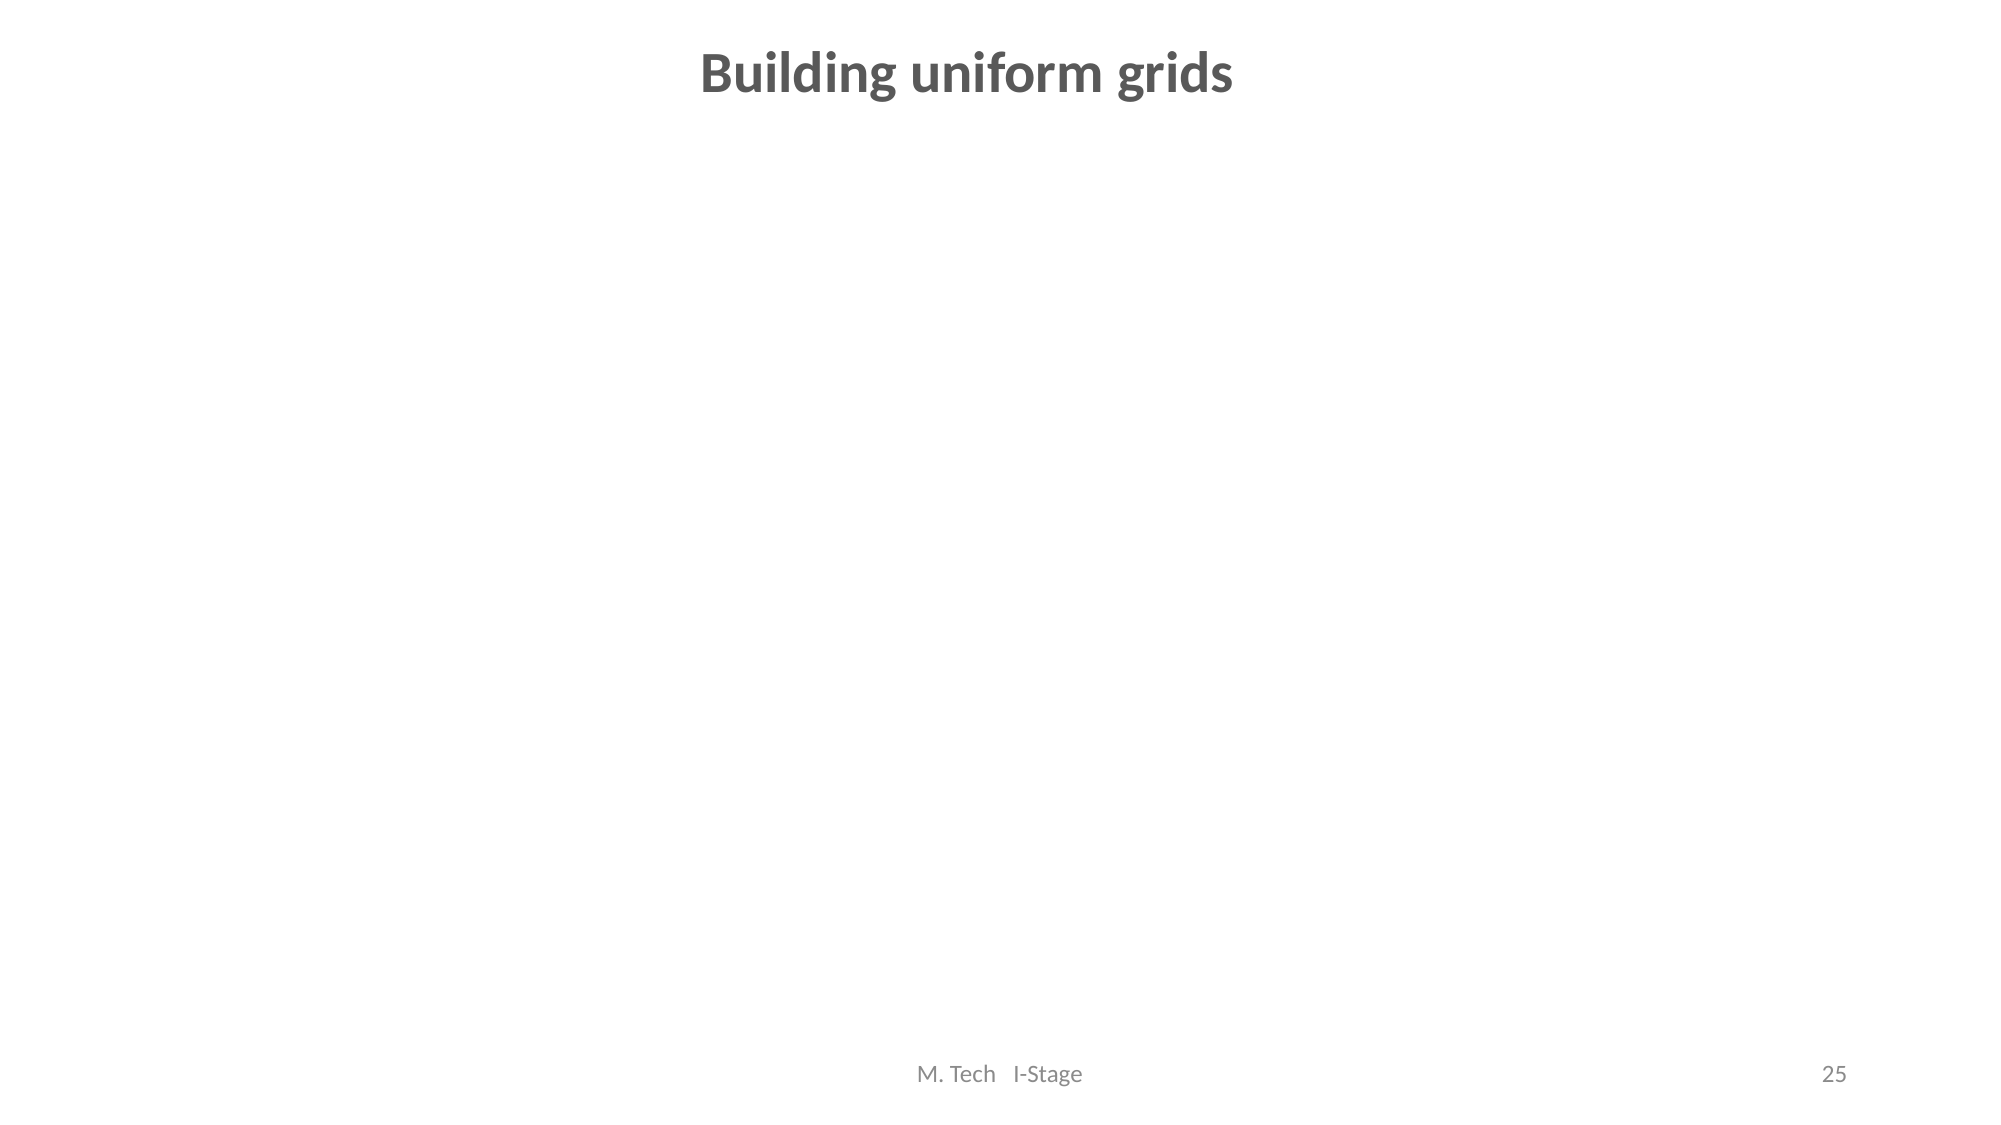

Building uniform grids
M. Tech   I-Stage
25